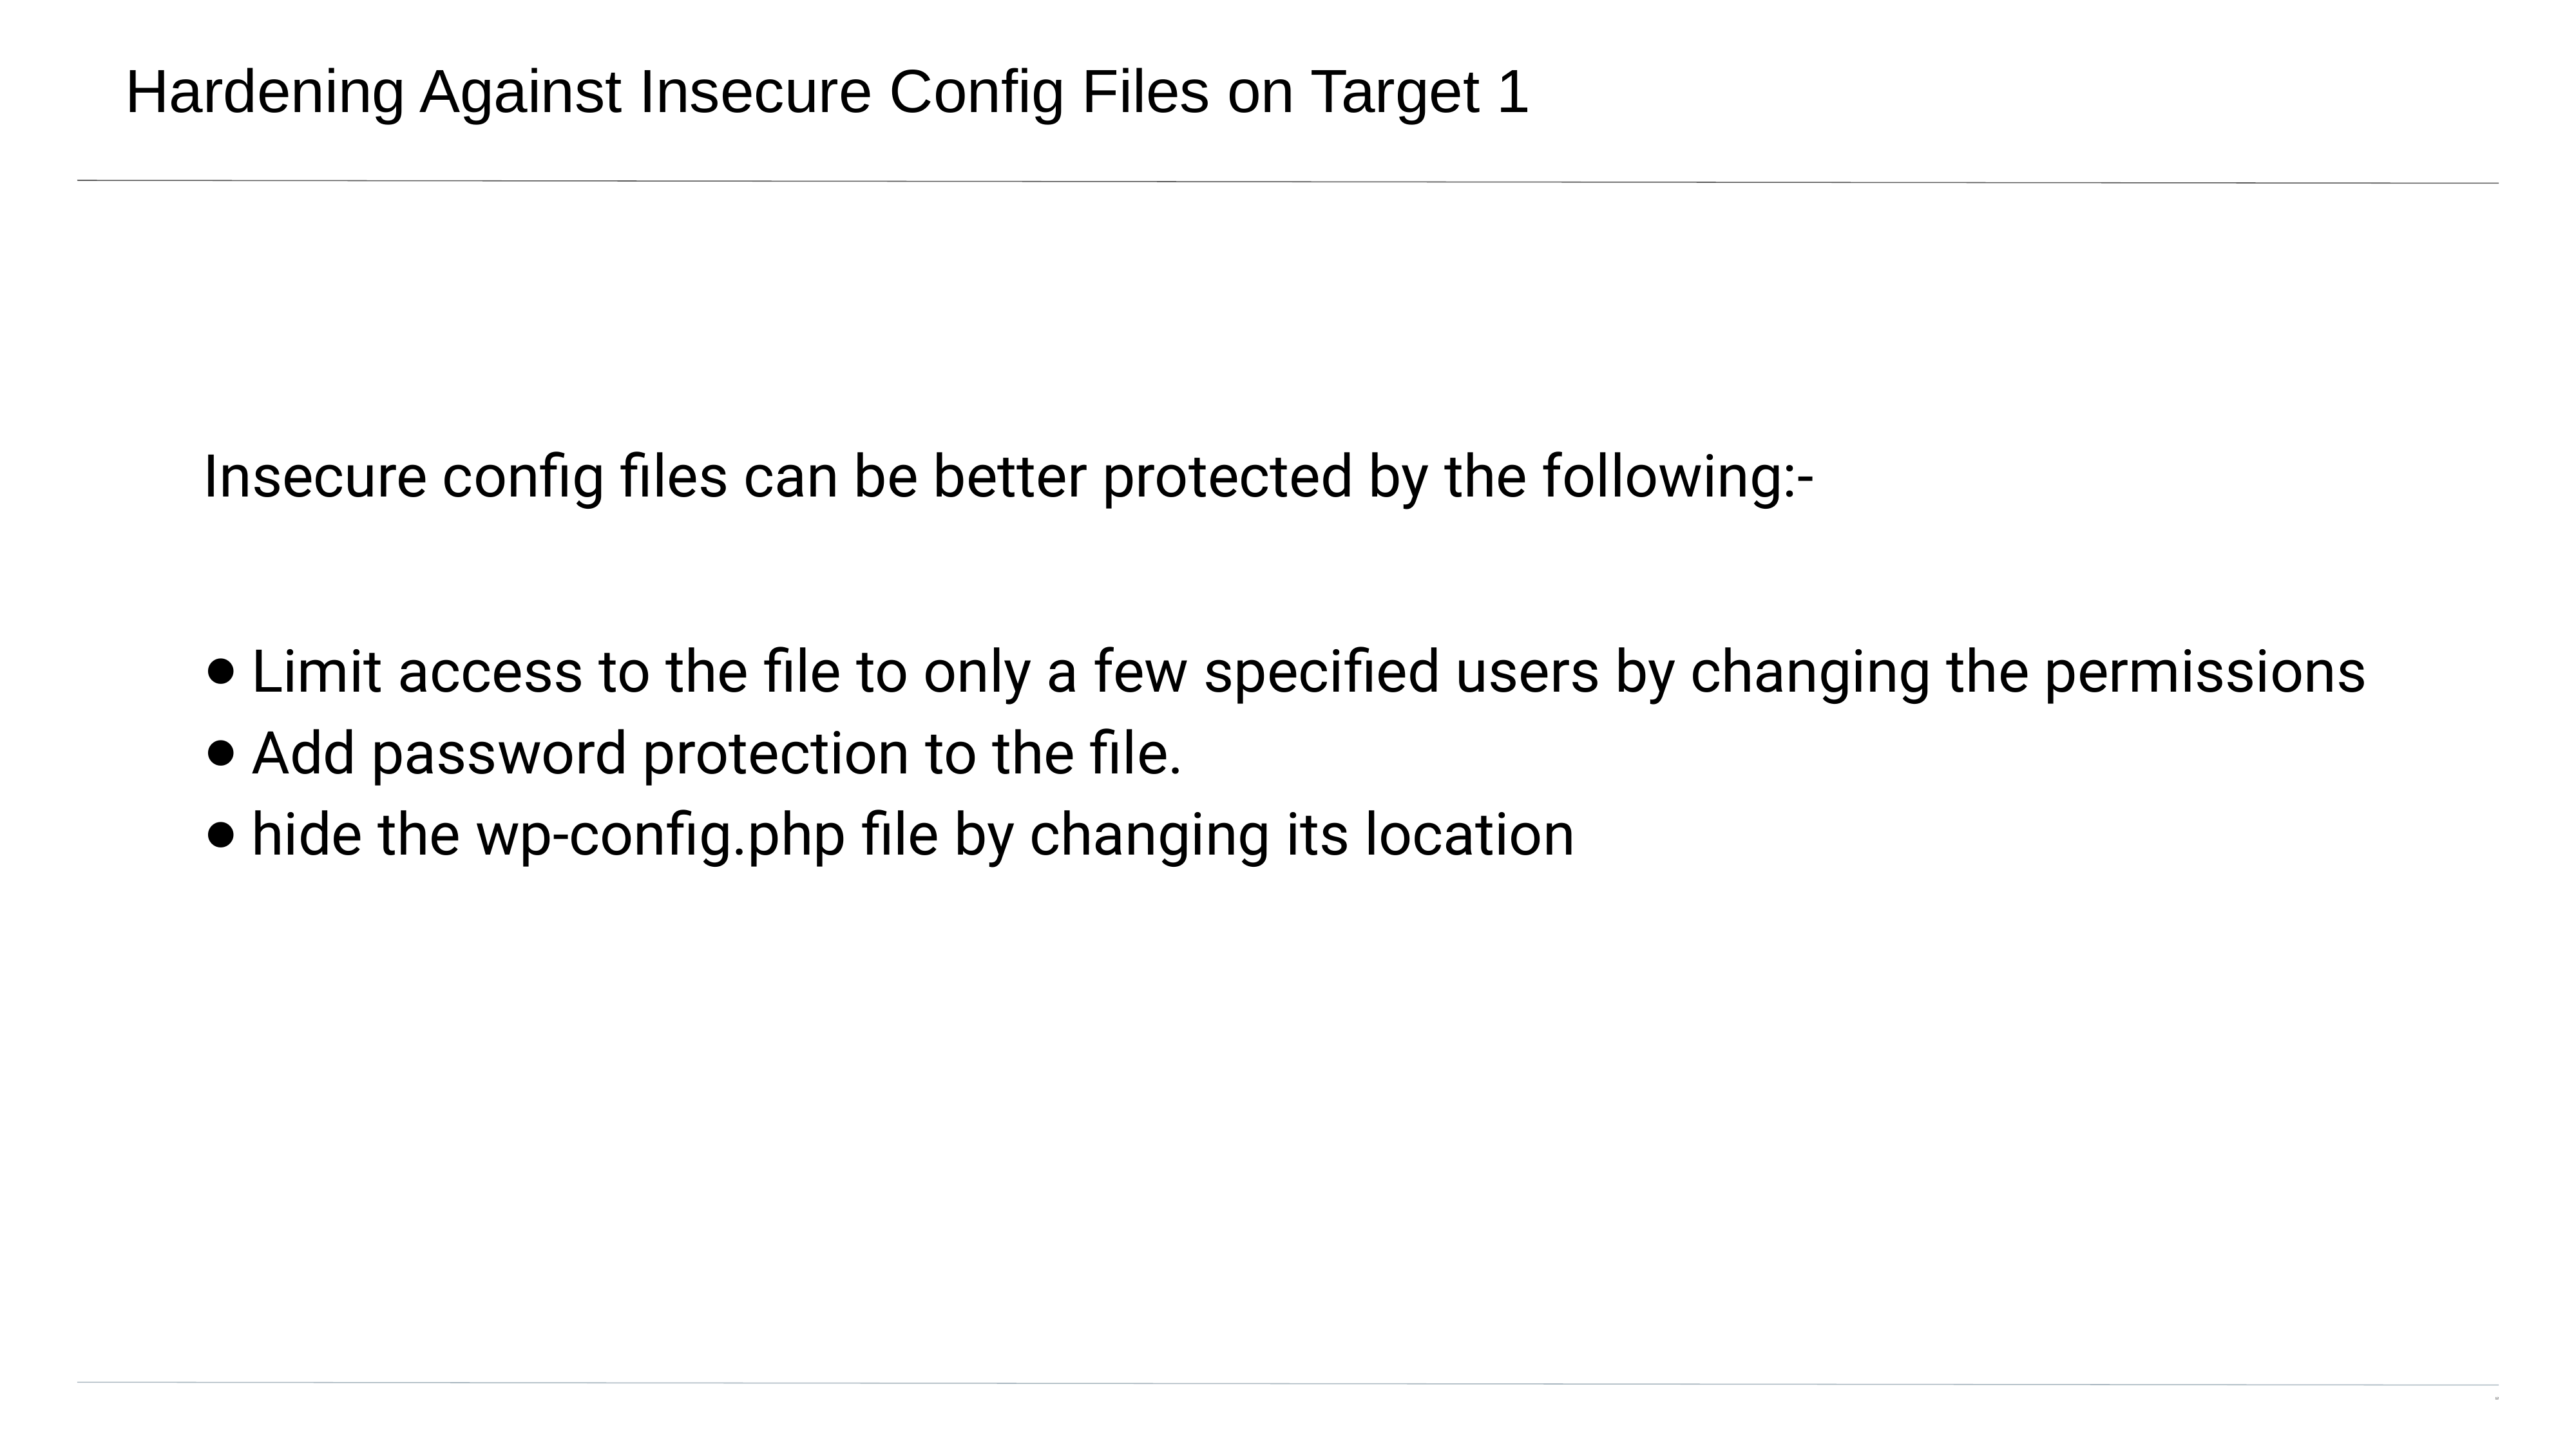

# Hardening Against Insecure Config Files on Target 1

Insecure config files can be better protected by the following:-

Limit access to the file to only a few specified users by changing the permissions
Add password protection to the file.
hide the wp-config.php file by changing its location
12